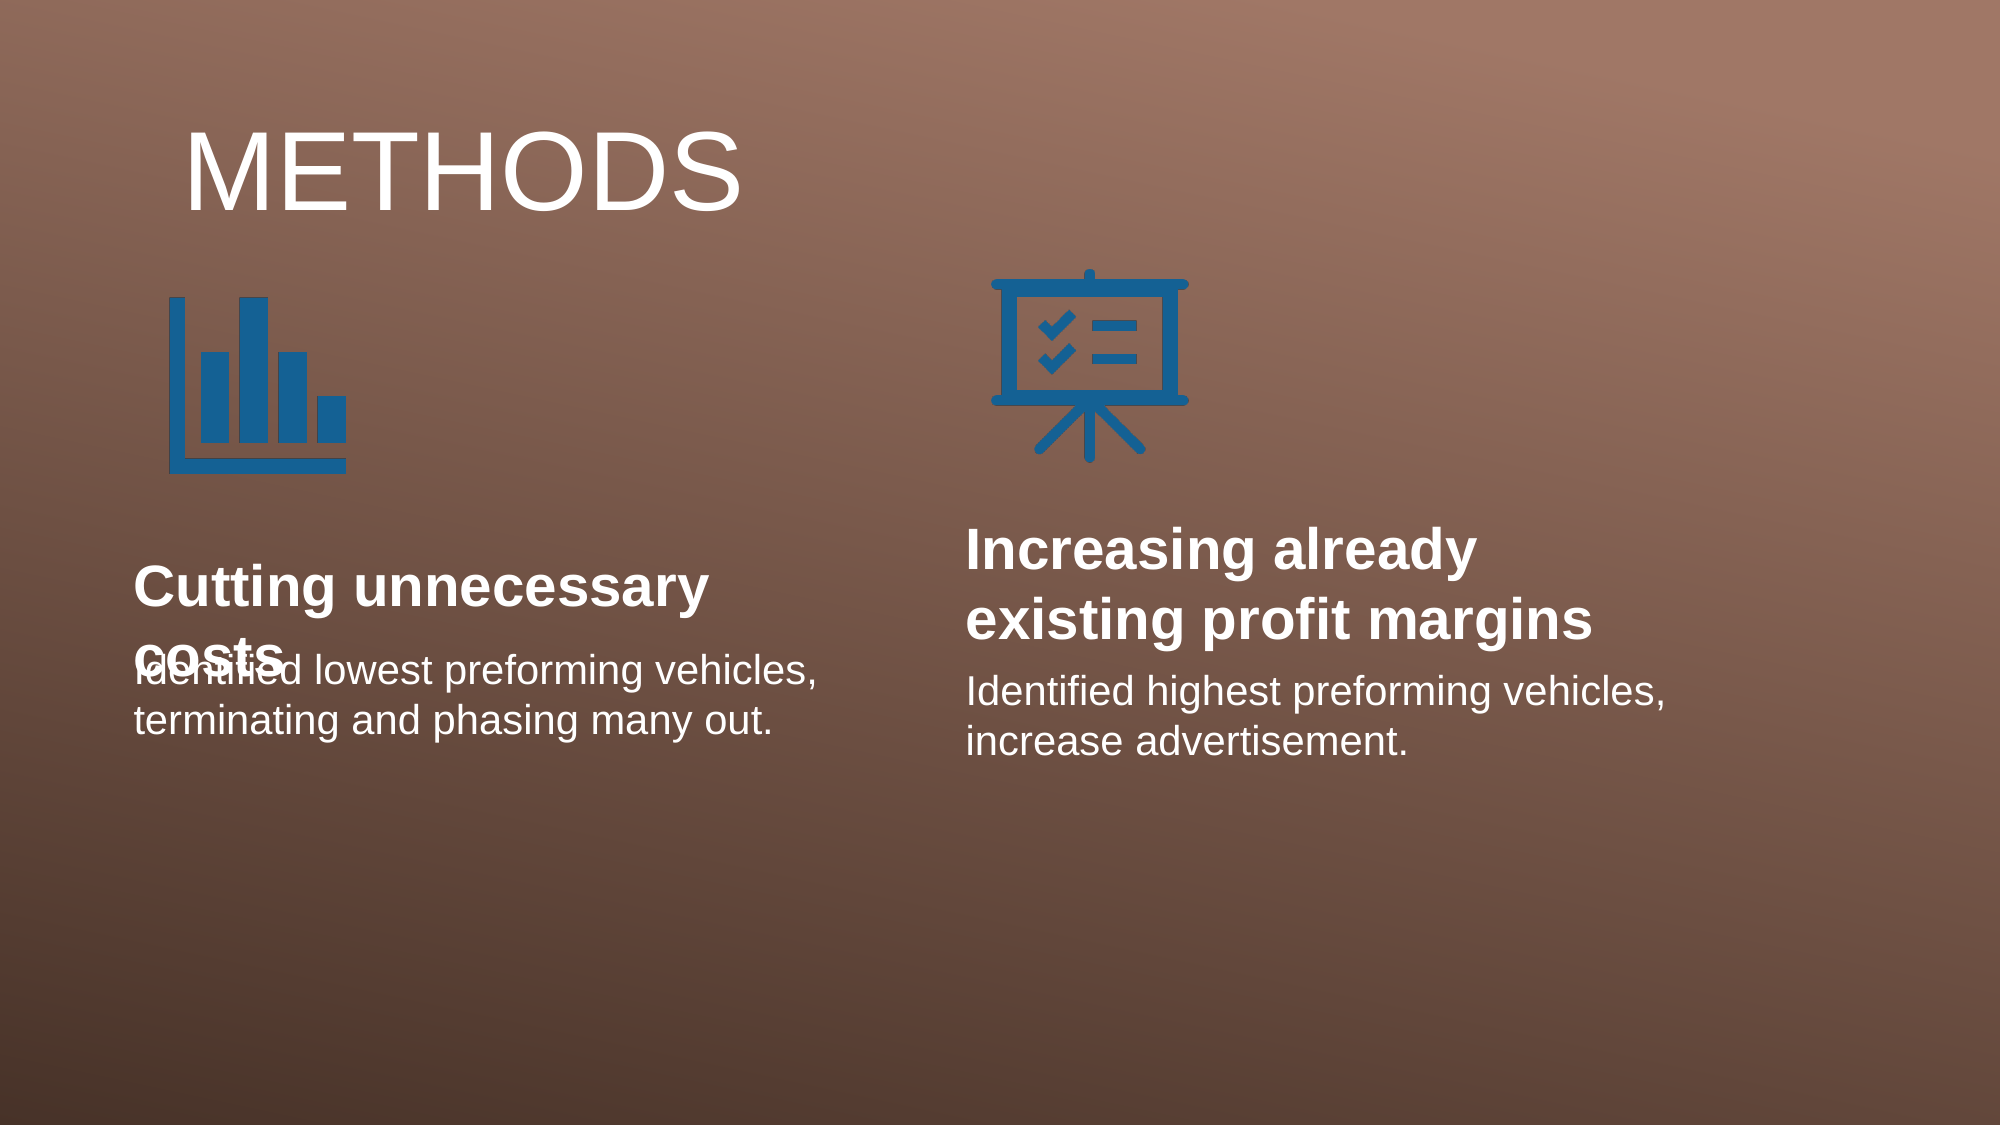

# Methods
Cutting unnecessary costs
Identified lowest preforming vehicles, terminating and phasing many out.
Increasing already existing profit margins
Identified highest preforming vehicles, increase advertisement.